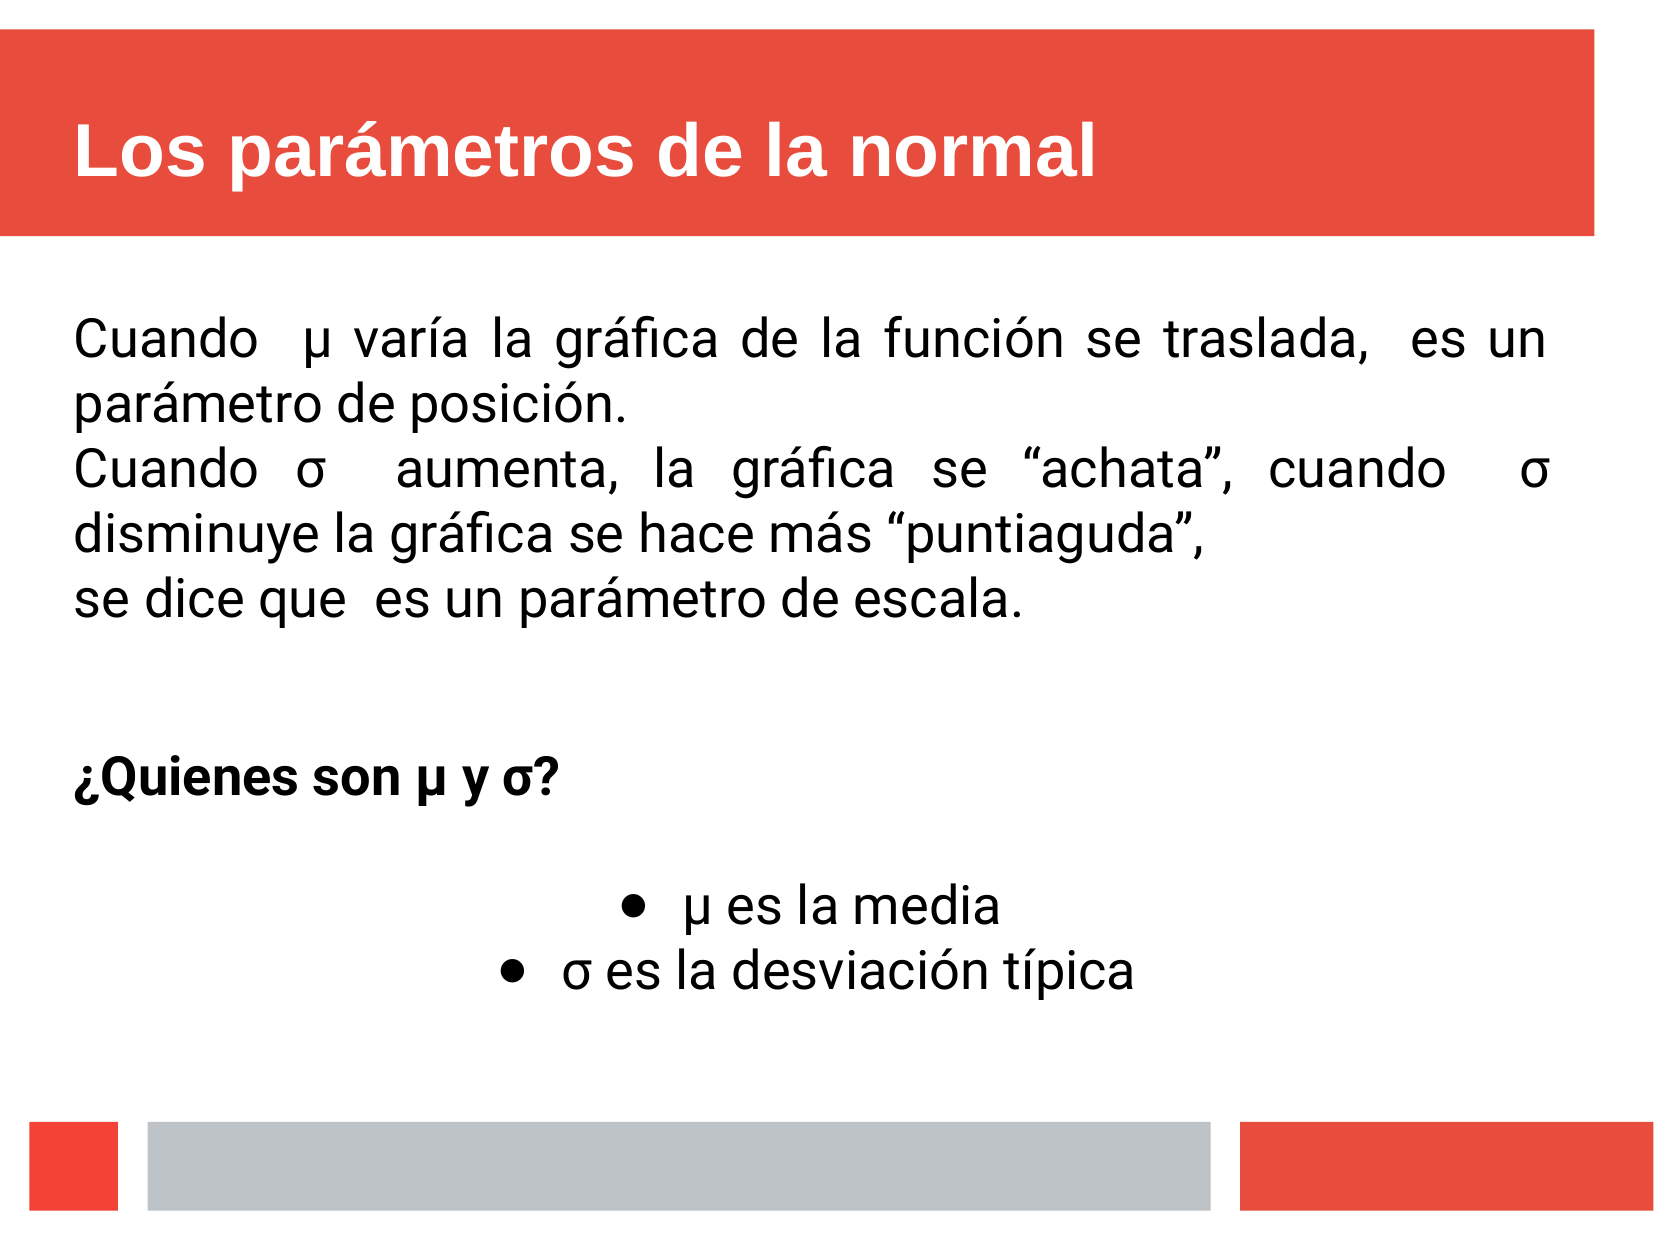

# Los parámetros de la normal
Cuando  μ varía la gráfica de la función se traslada,  es un parámetro de posición.
Cuando σ  aumenta, la gráfica se “achata”, cuando  σ disminuye la gráfica se hace más “puntiaguda”,
se dice que  es un parámetro de escala.
σμ
¿Quienes son μ y σ?

μ es la media
σ es la desviación típica